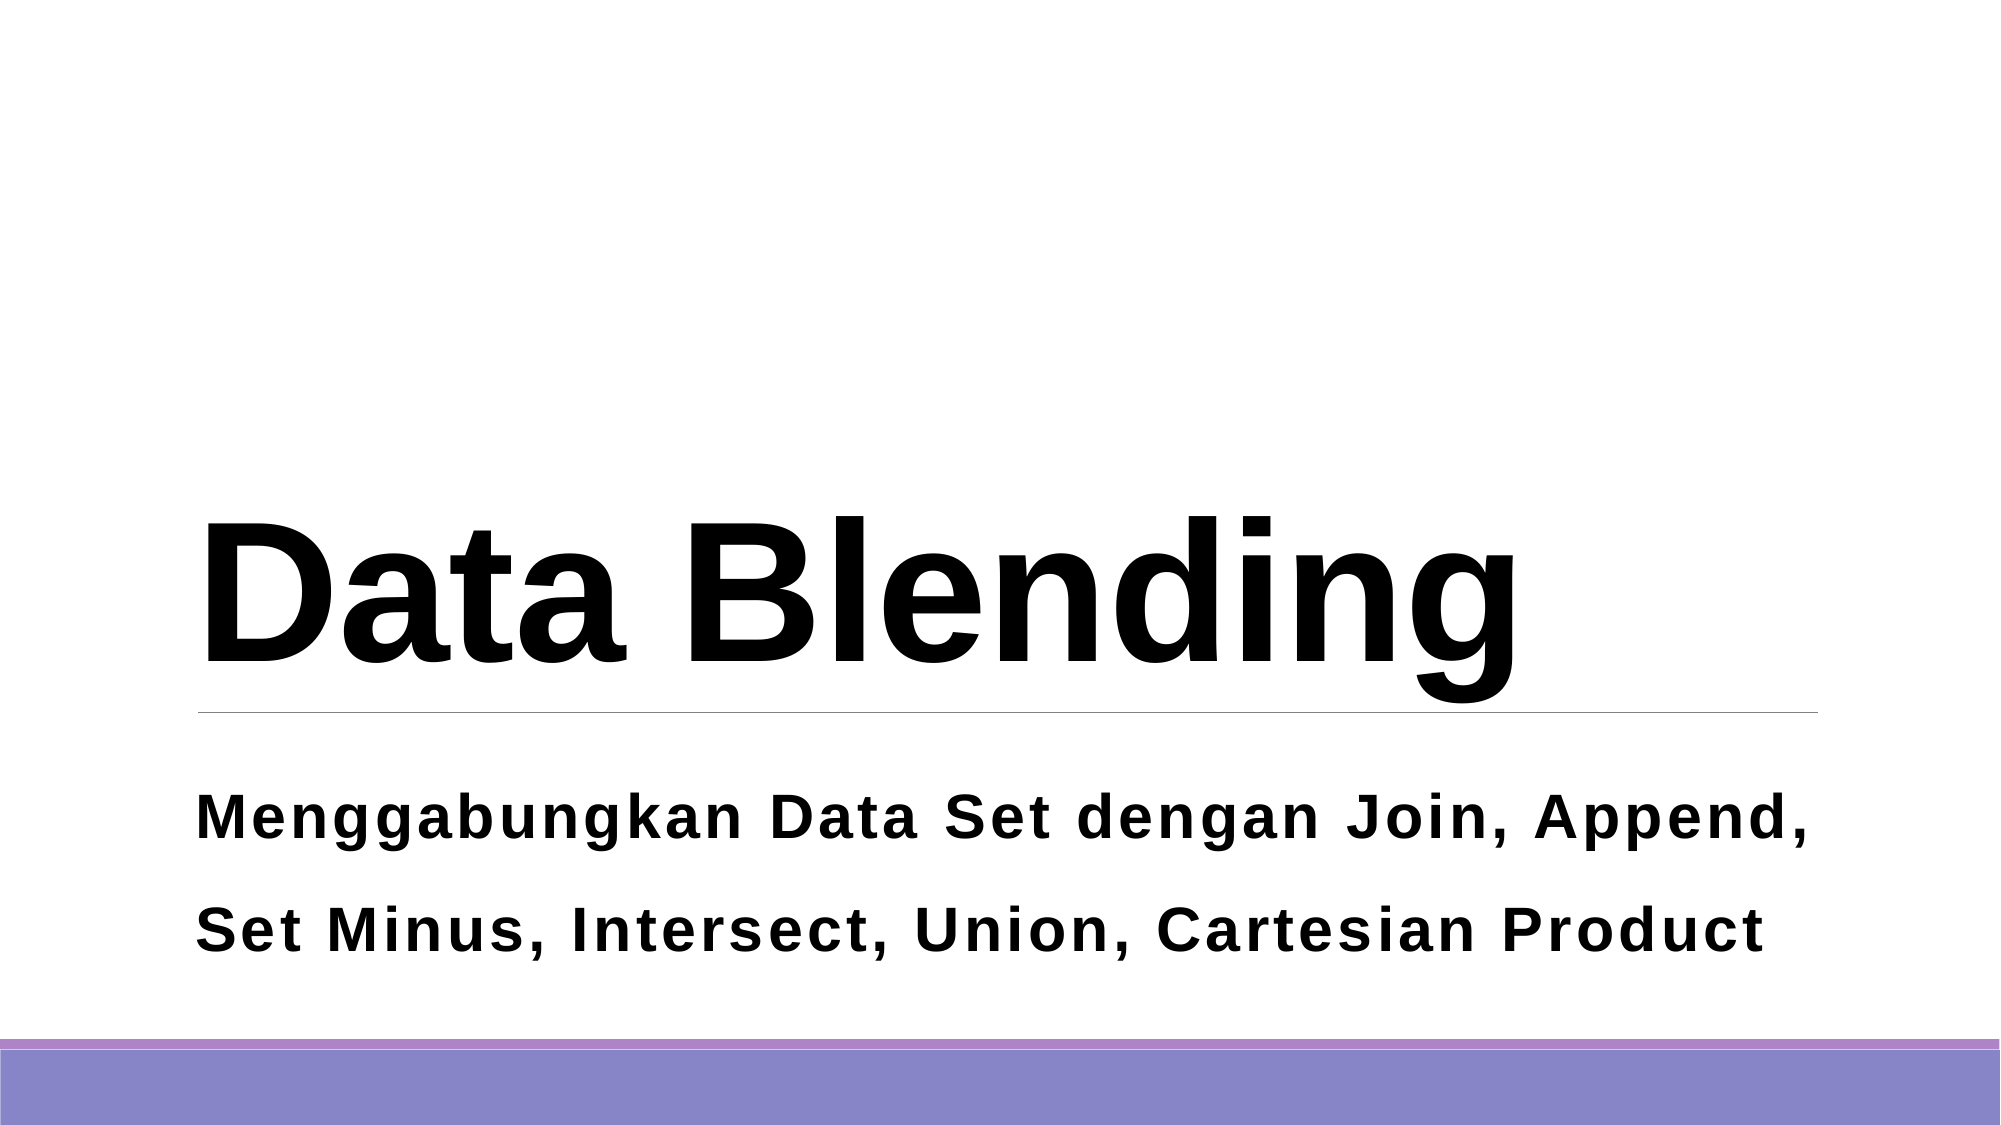

# Data Blending
Menggabungkan Data Set dengan Join, Append, Set Minus, Intersect, Union, Cartesian Product